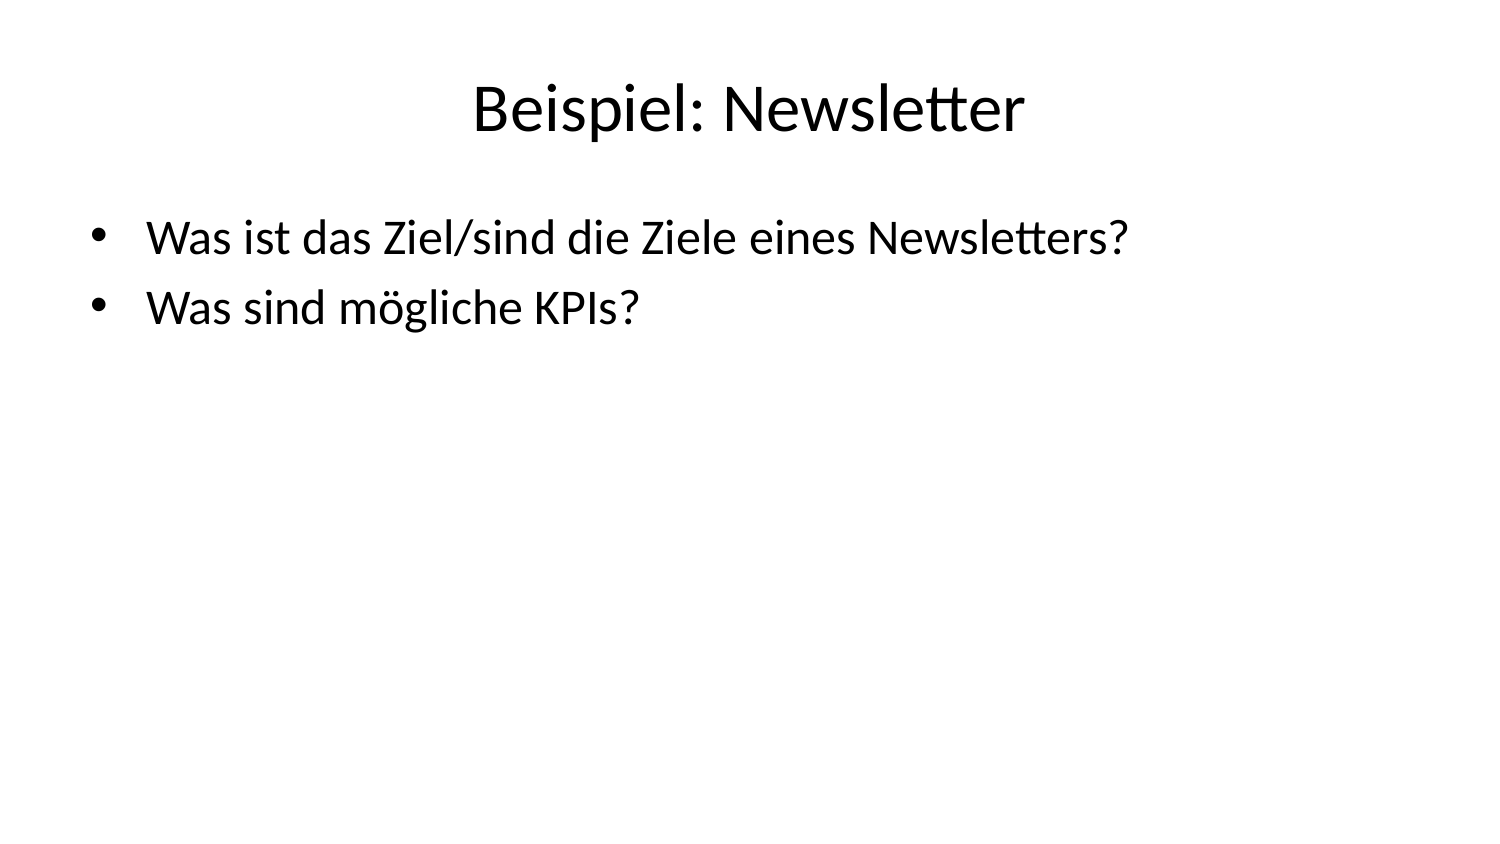

# Beispiel: Newsletter
Was ist das Ziel/sind die Ziele eines Newsletters?
Was sind mögliche KPIs?